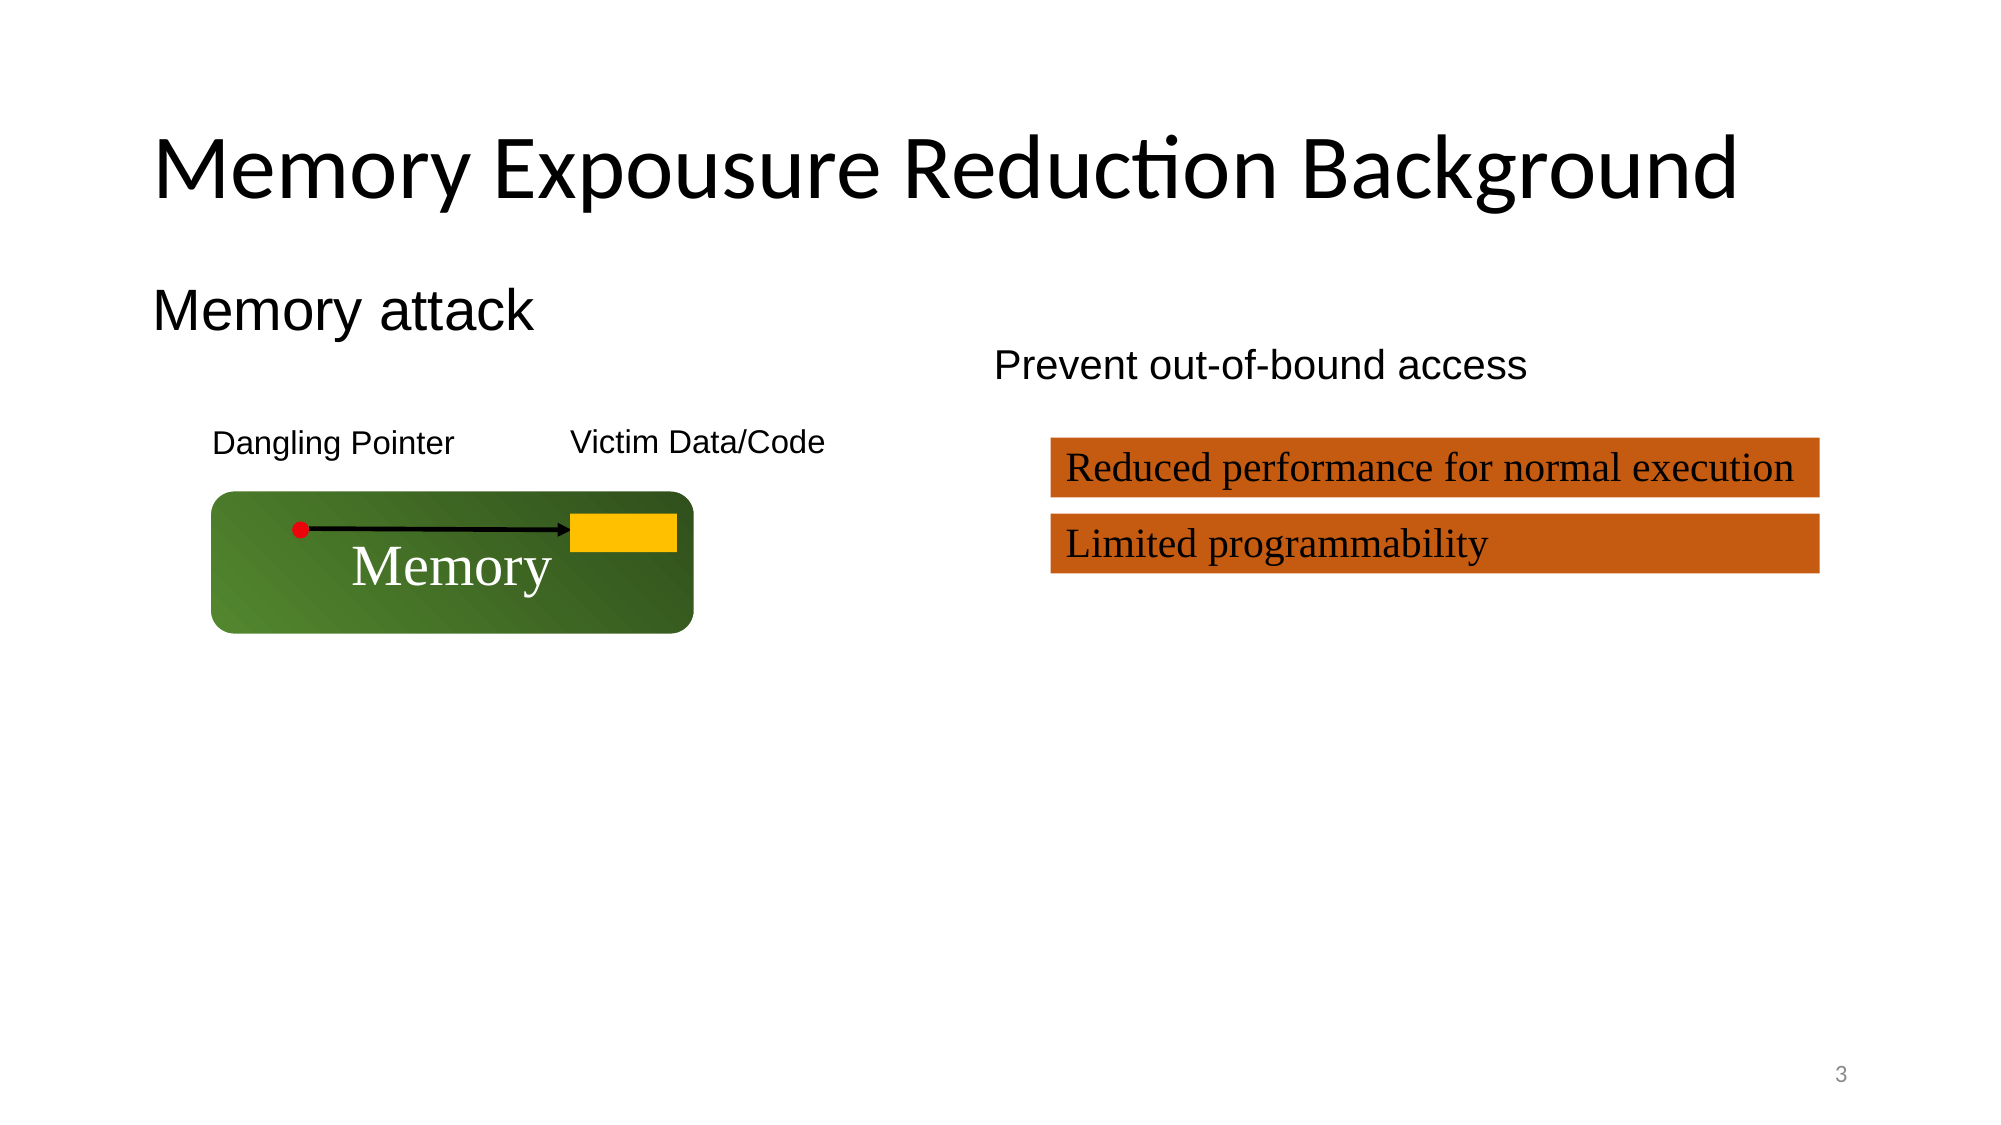

# Memory Expousure Reduction Background
Memory attack
Prevent out-of-bound access
Victim Data/Code
Dangling Pointer
Reduced performance for normal execution
Memory

Limited programmability

3